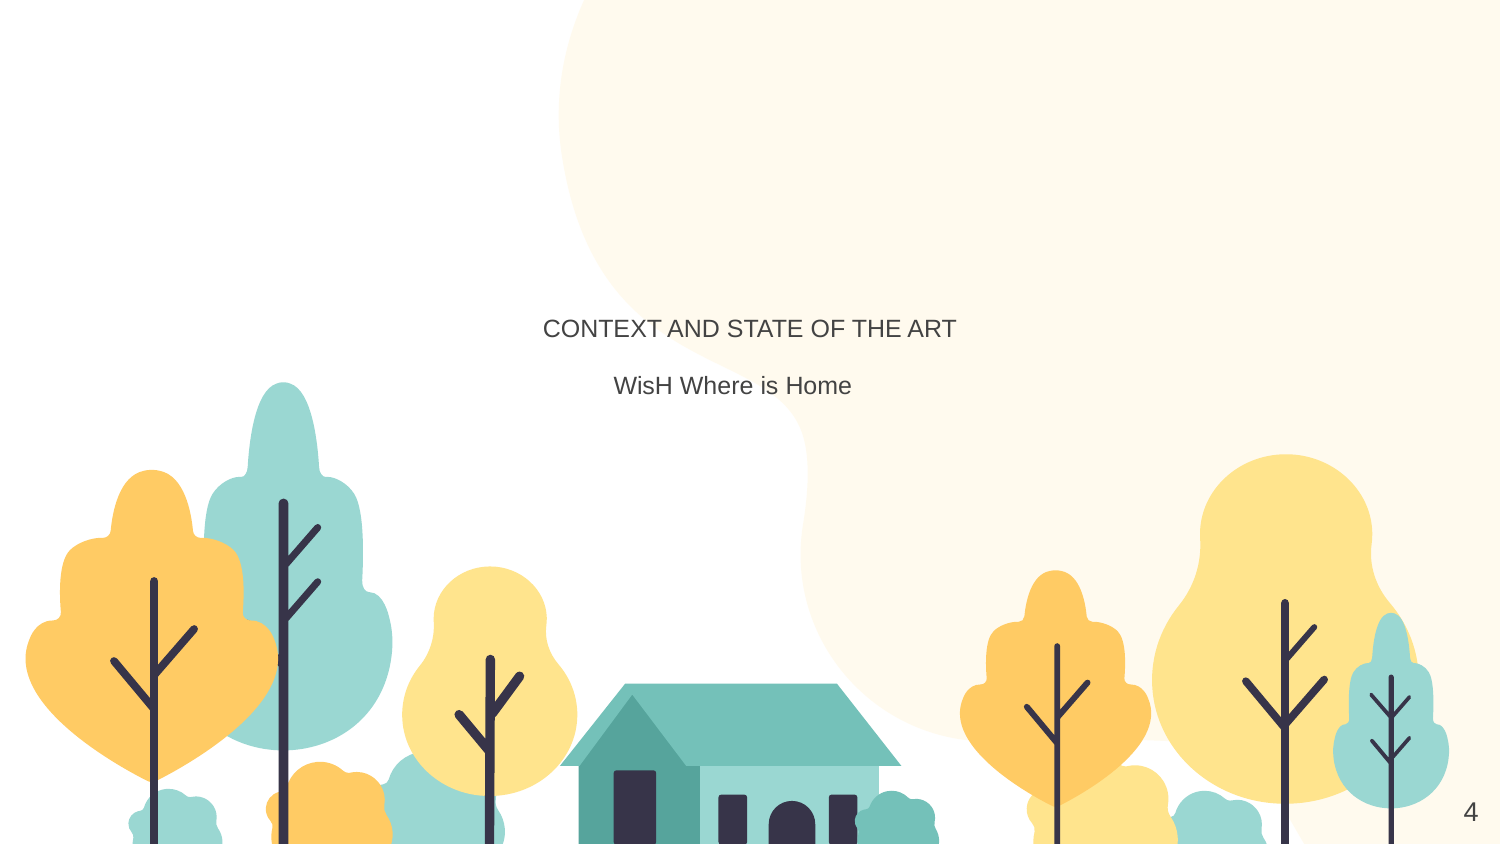

CONTEXT AND STATE OF THE ART
WisH Where is Home

4